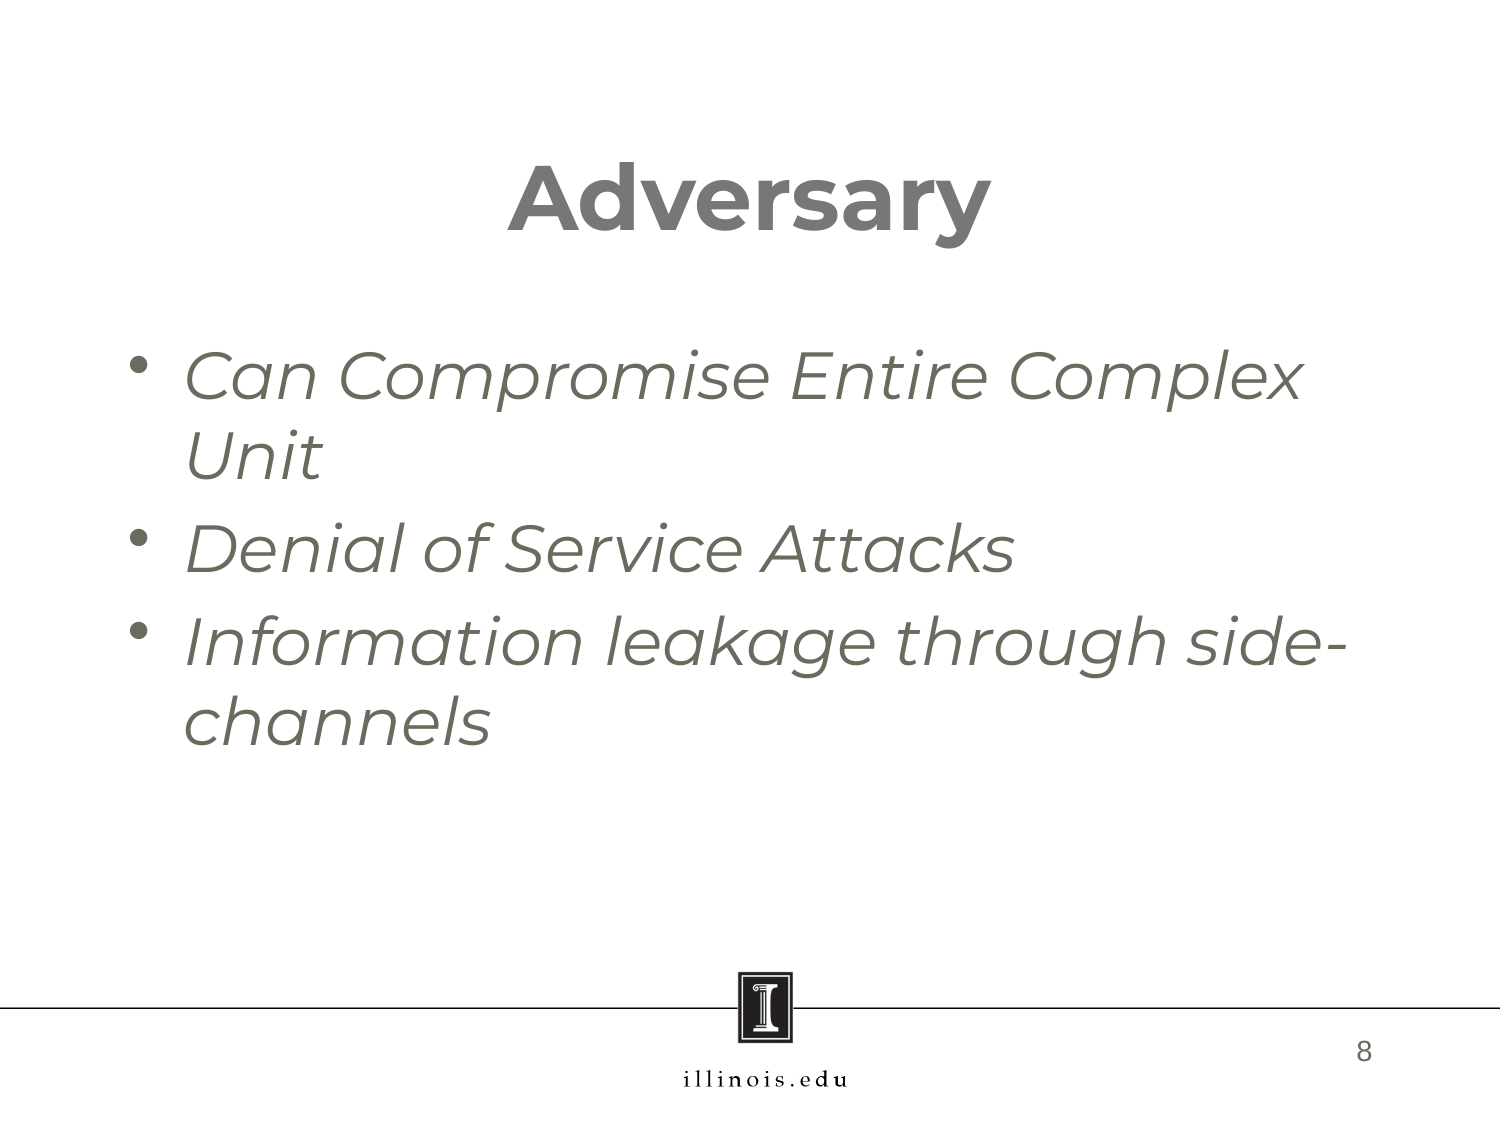

# Adversary
Can Compromise Entire Complex Unit
Denial of Service Attacks
Information leakage through side-channels

8